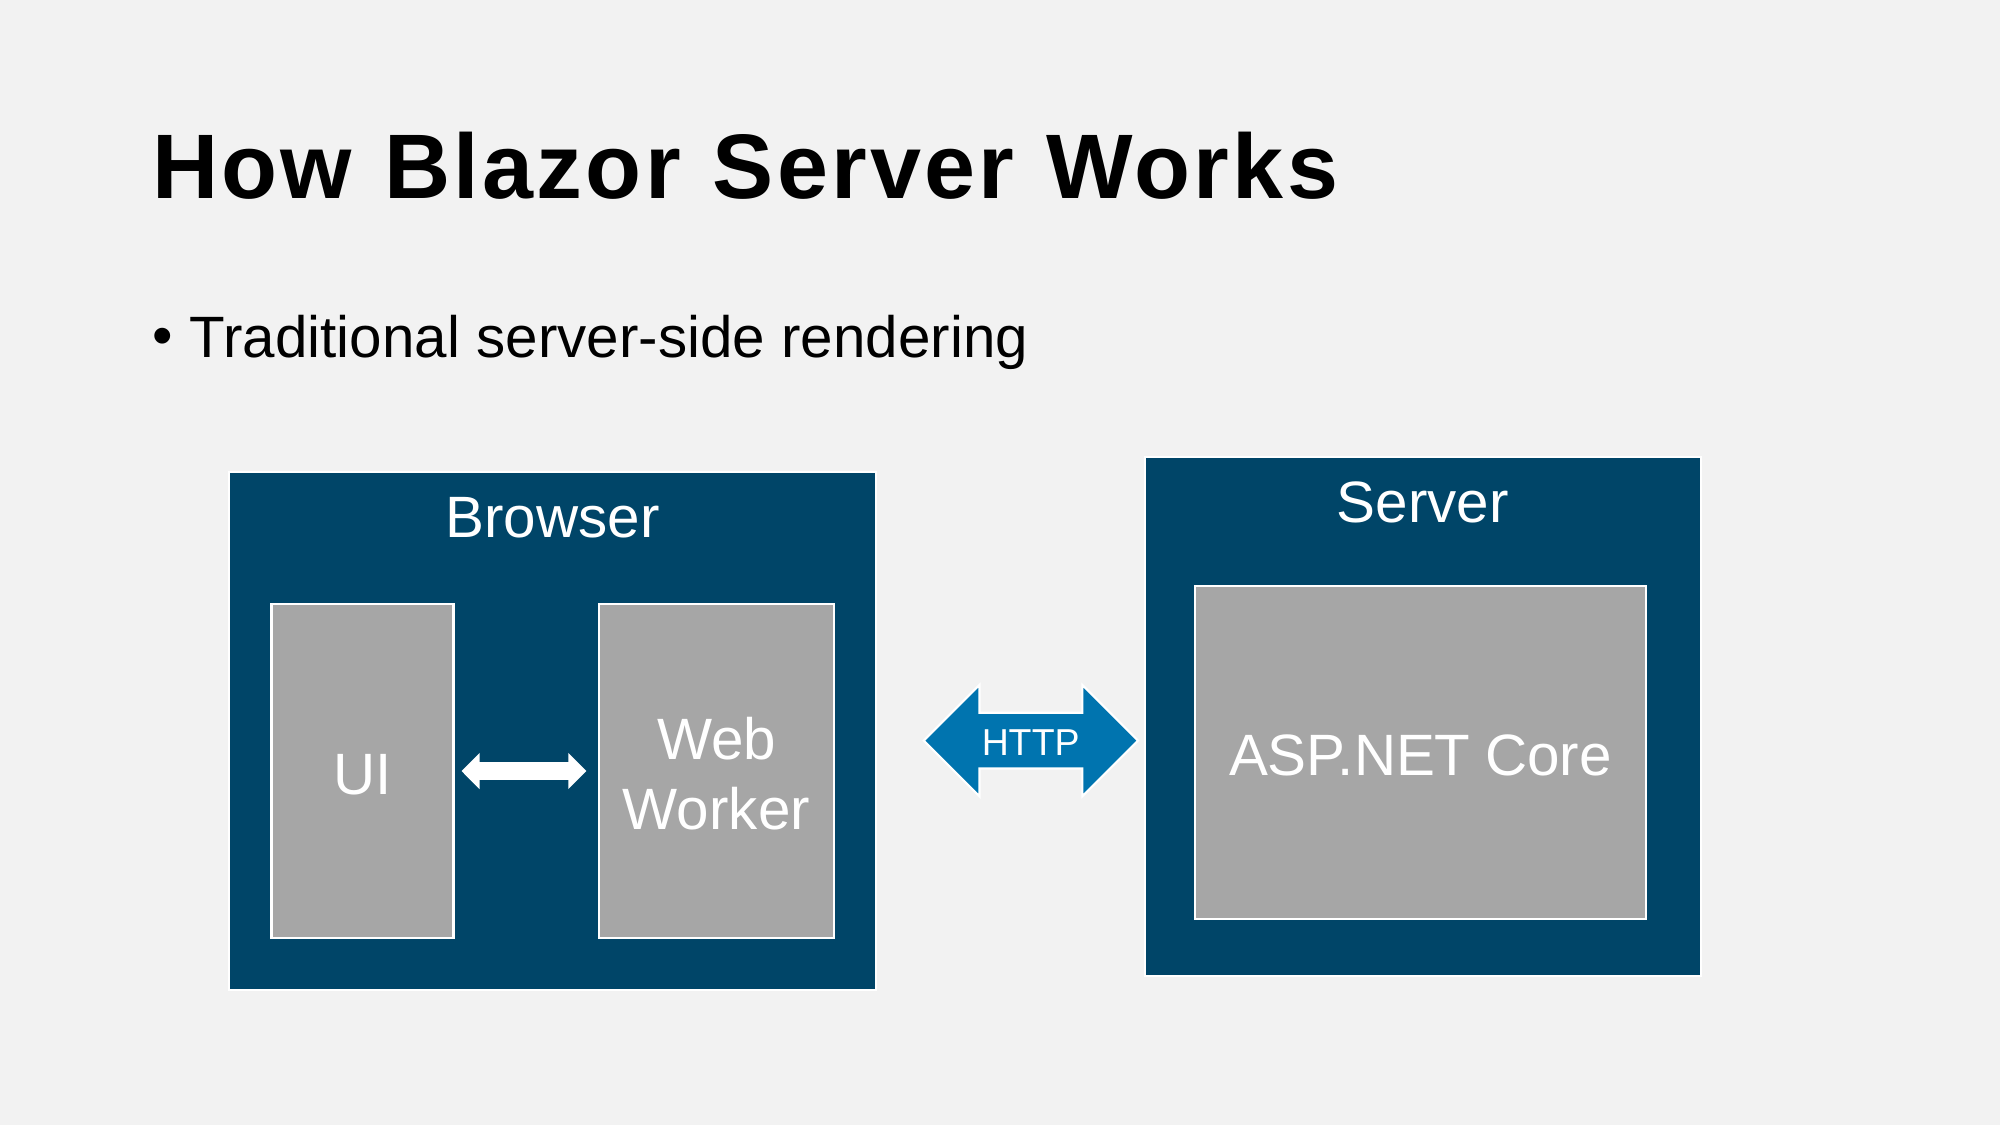

# How Blazor Server Works
Traditional server-side rendering

Server
Browser
ASP.NET Core
UI
Web Worker
HTTP